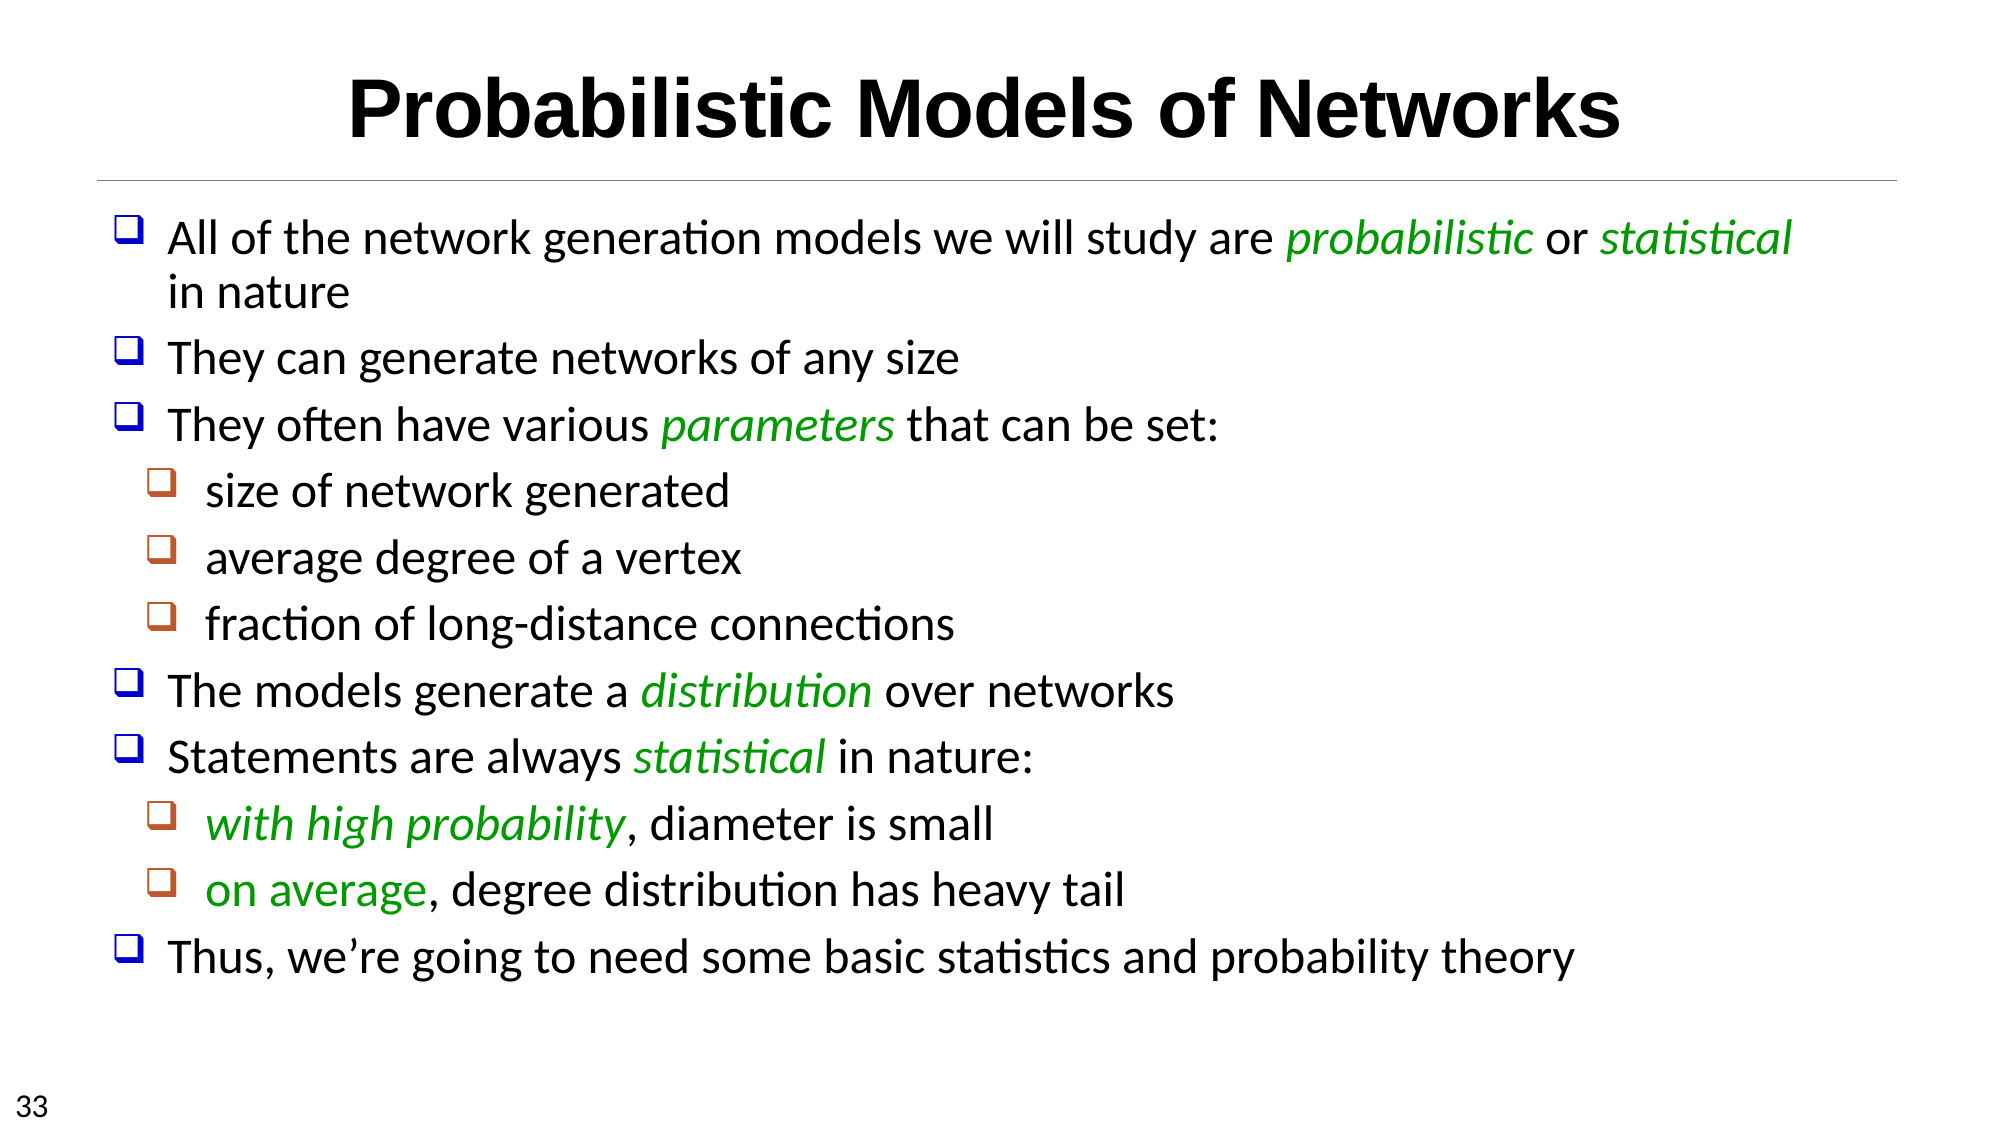

# Probabilistic Models of Networks
All of the network generation models we will study are probabilistic or statistical in nature
They can generate networks of any size
They often have various parameters that can be set:
size of network generated
average degree of a vertex
fraction of long-distance connections
The models generate a distribution over networks
Statements are always statistical in nature:
with high probability, diameter is small
on average, degree distribution has heavy tail
Thus, we’re going to need some basic statistics and probability theory